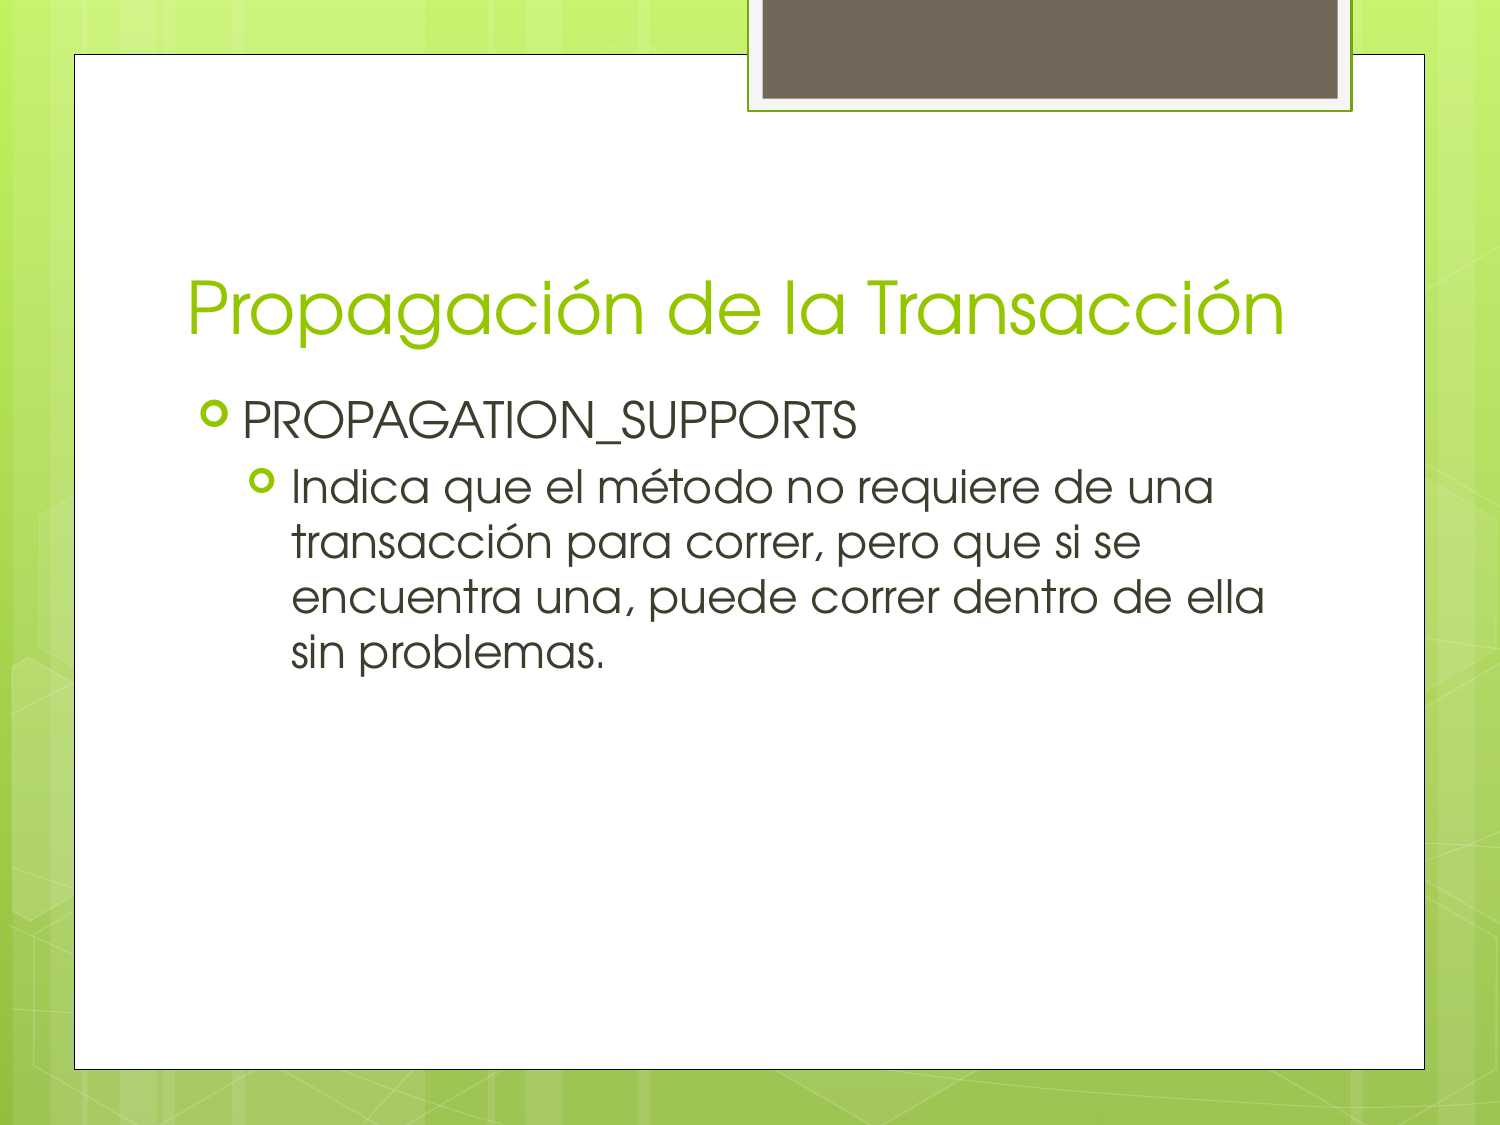

# Propagación de la Transacción
PROPAGATION_SUPPORTS
Indica que el método no requiere de una transacción para correr, pero que si se encuentra una, puede correr dentro de ella sin problemas.